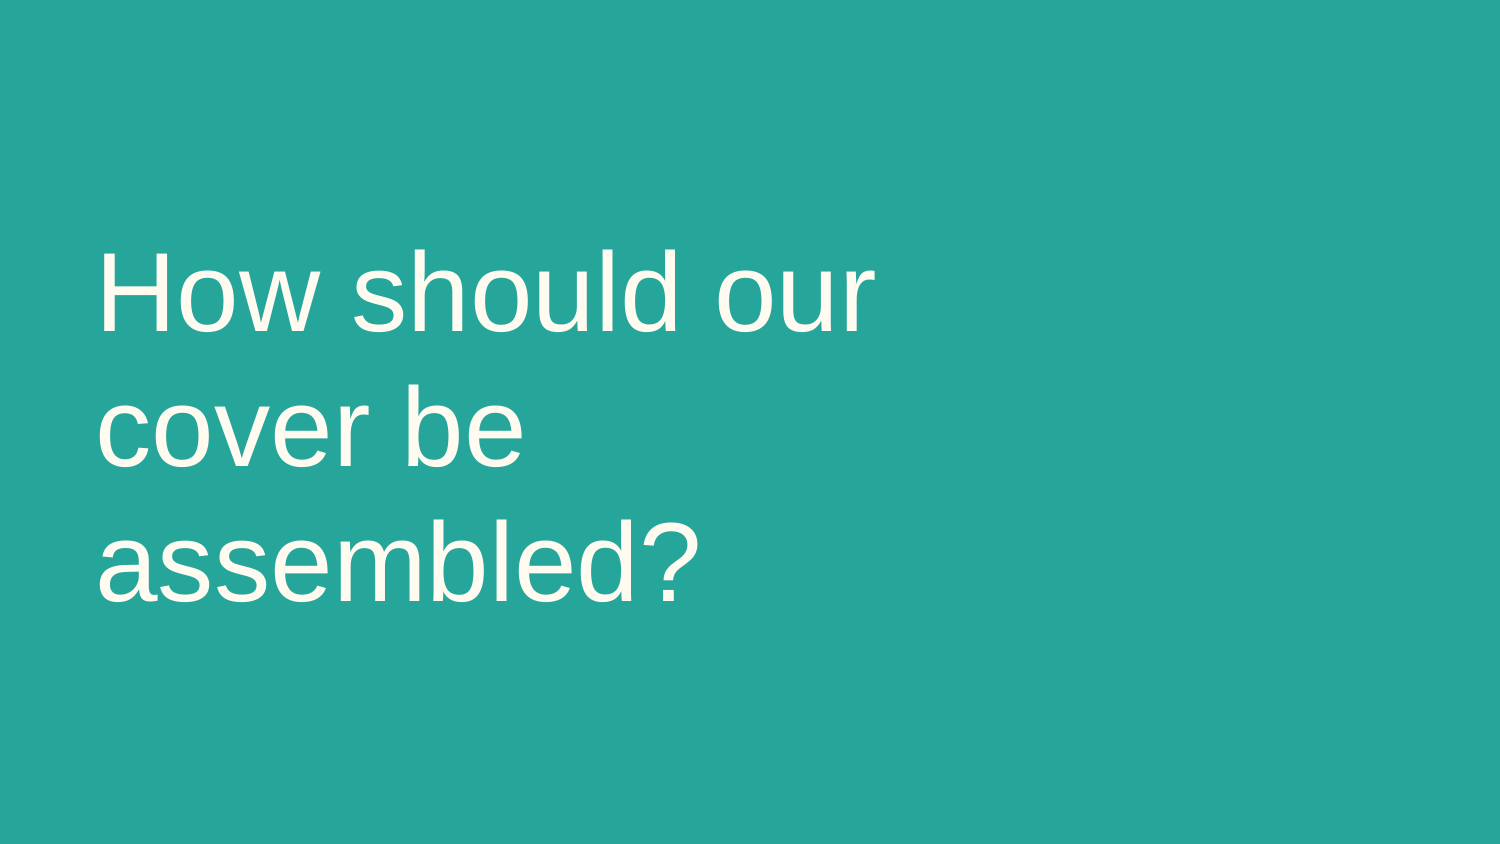

# How should our cover be assembled?